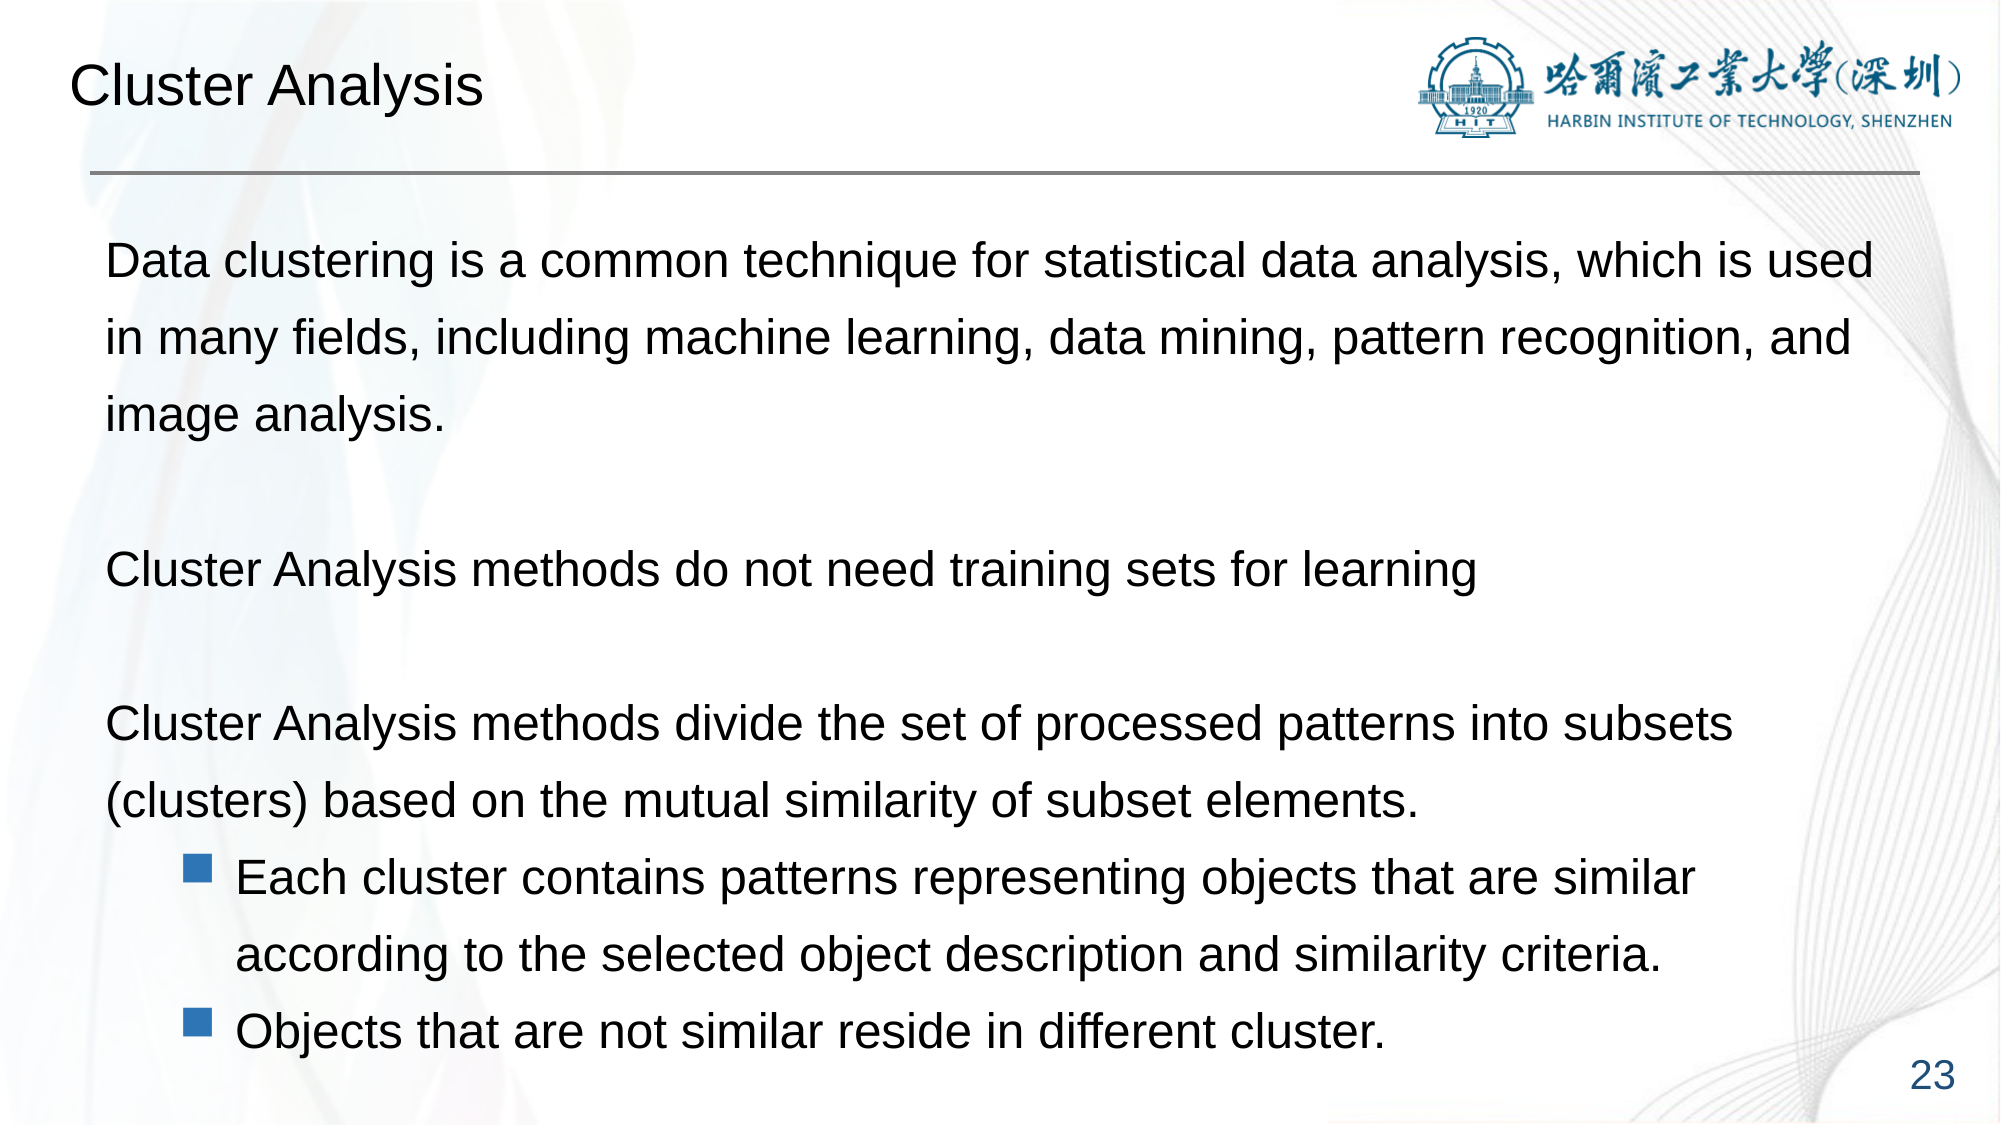

# Cluster Analysis
Data clustering is a common technique for statistical data analysis, which is used in many fields, including machine learning, data mining, pattern recognition, and image analysis.

Cluster Analysis methods do not need training sets for learning

Cluster Analysis methods divide the set of processed patterns into subsets (clusters) based on the mutual similarity of subset elements.
Each cluster contains patterns representing objects that are similar according to the selected object description and similarity criteria.
Objects that are not similar reside in different cluster.
23